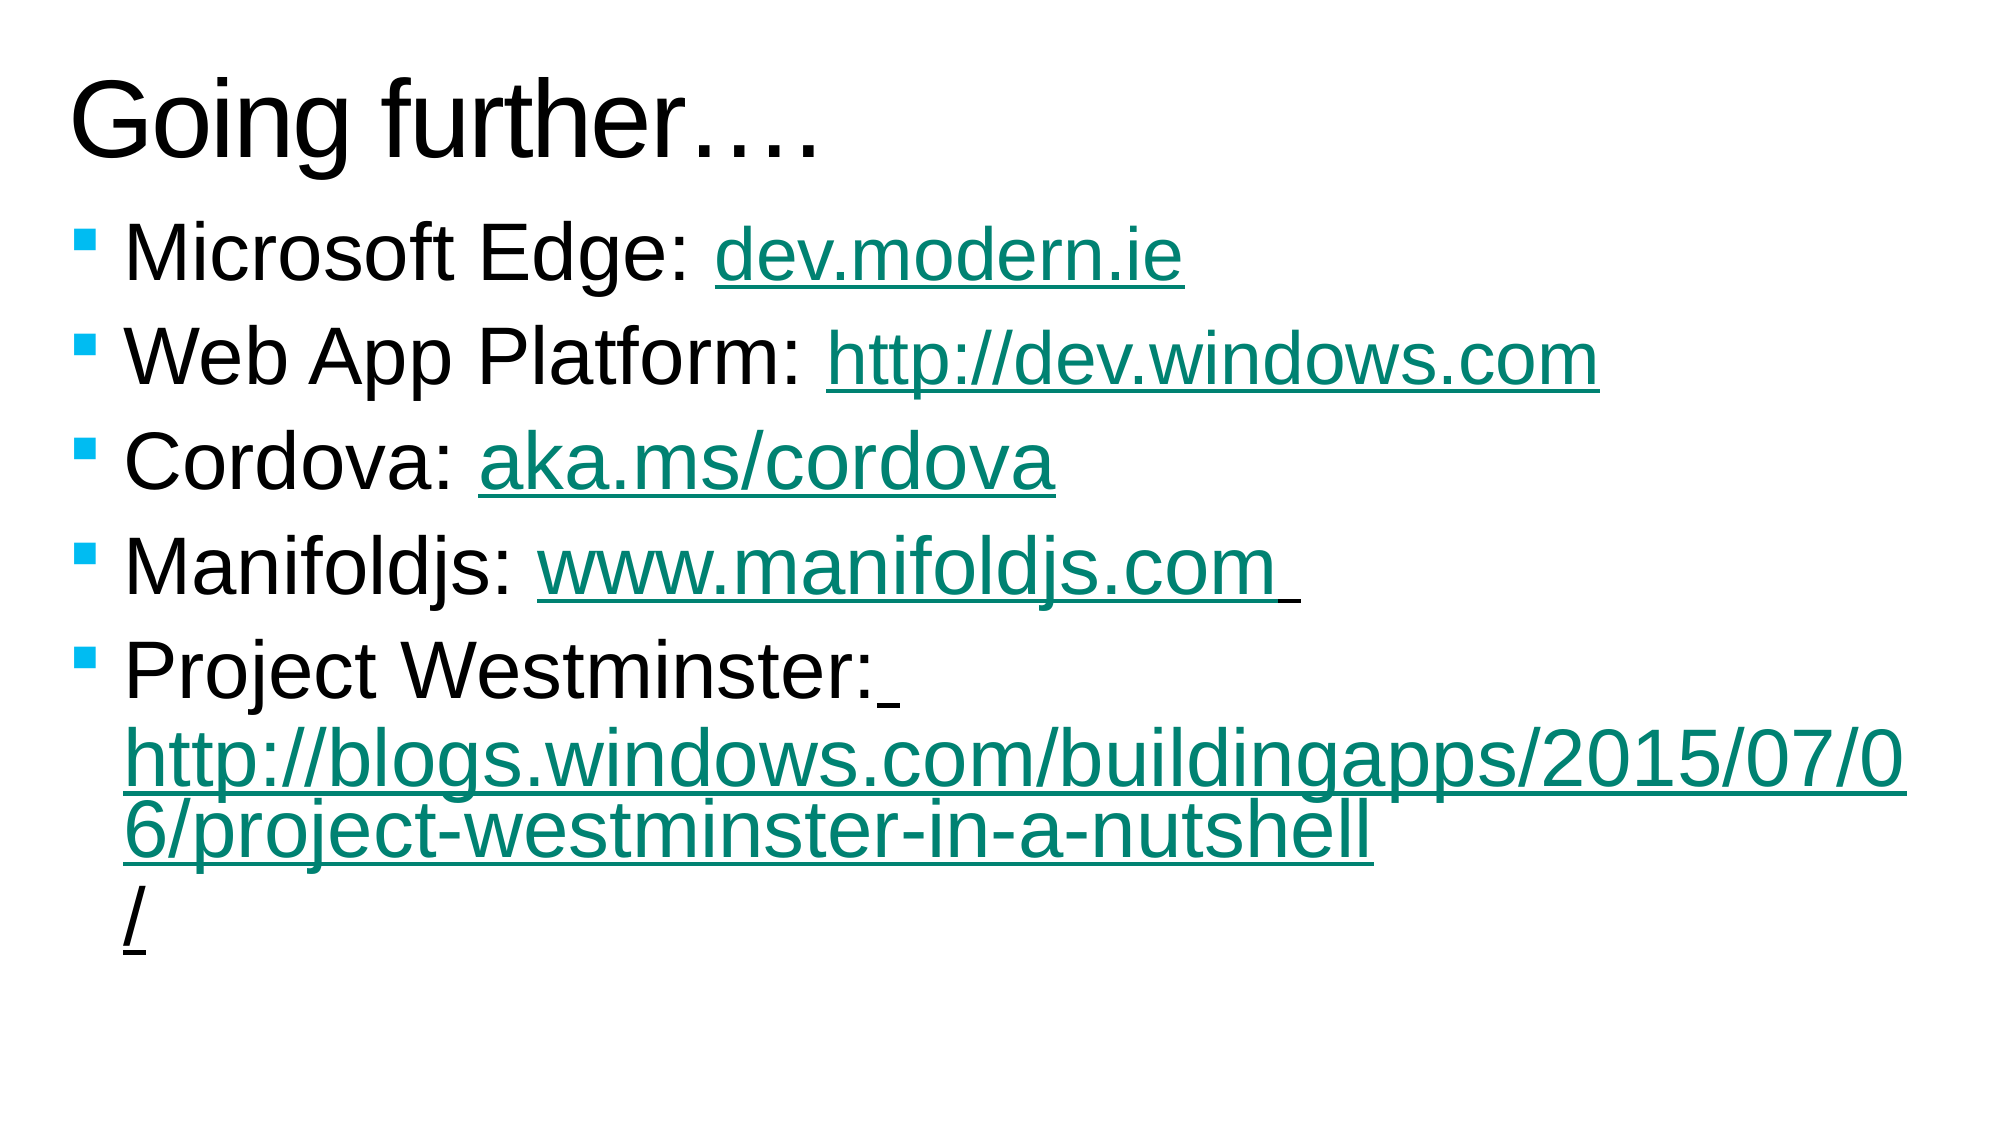

# Going further….
Microsoft Edge: dev.modern.ie
Web App Platform: http://dev.windows.com
Cordova: aka.ms/cordova
Manifoldjs: www.manifoldjs.com
Project Westminster: http://blogs.windows.com/buildingapps/2015/07/06/project-westminster-in-a-nutshell/